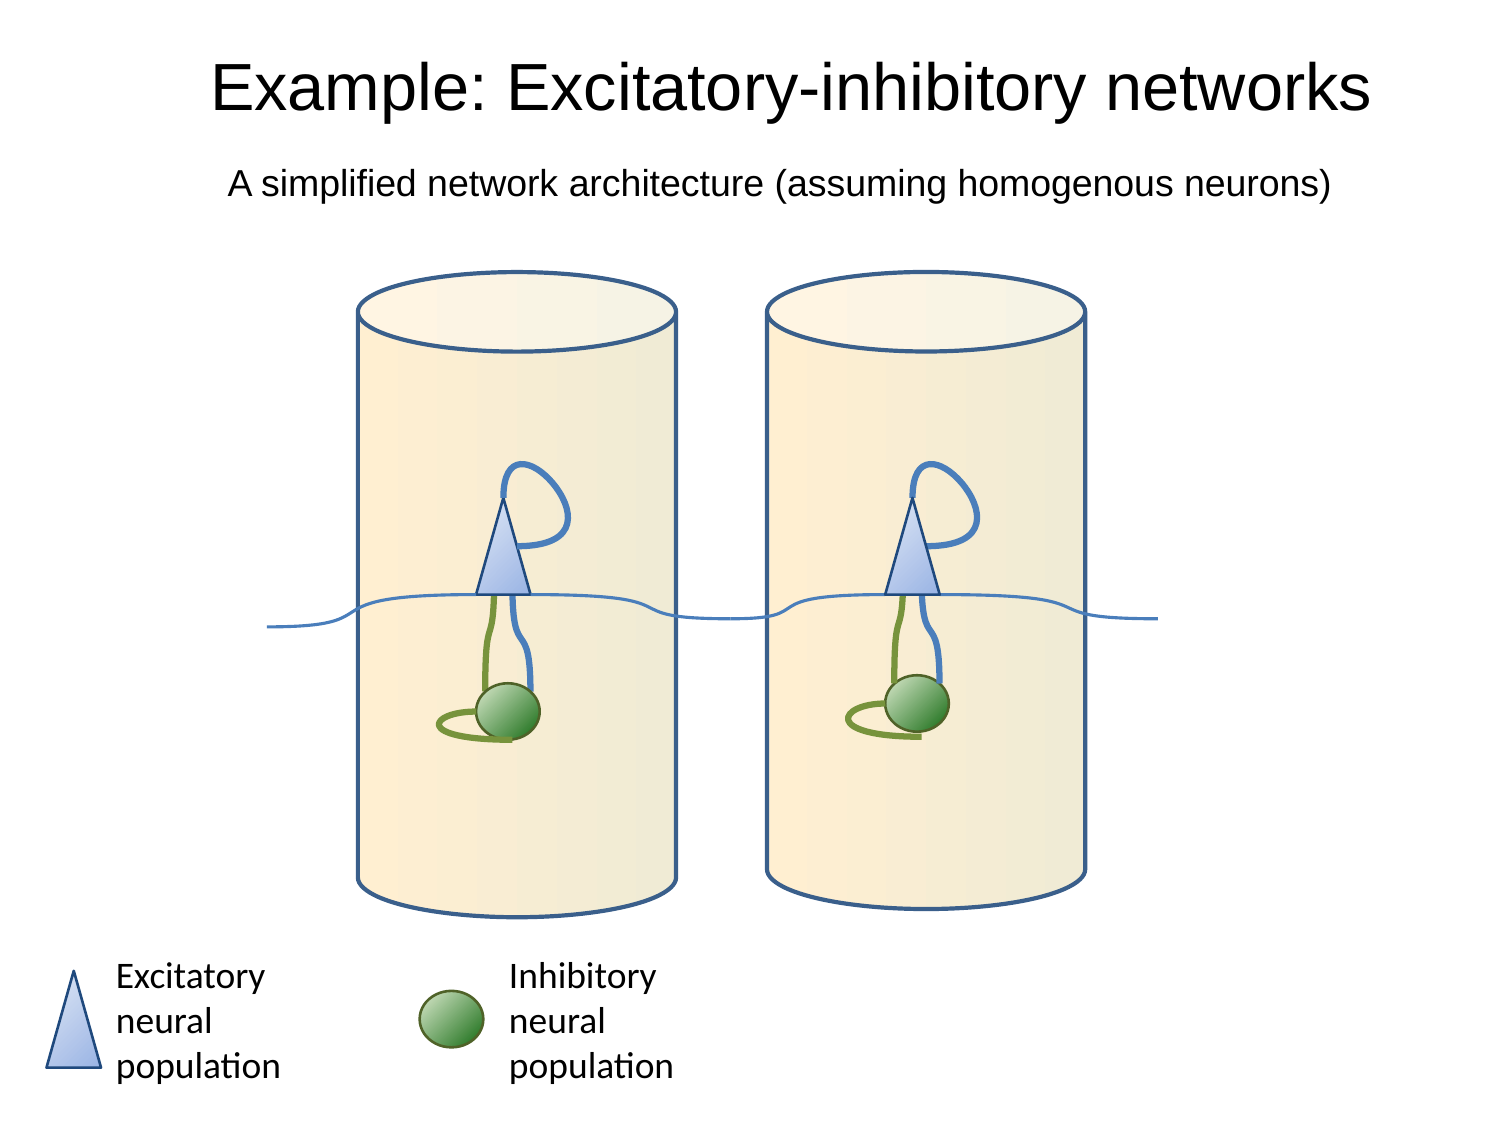

Example: Excitatory-inhibitory networks
A simplified network architecture (assuming homogenous neurons)

Excitatory neural population
Inhibitory  neural population